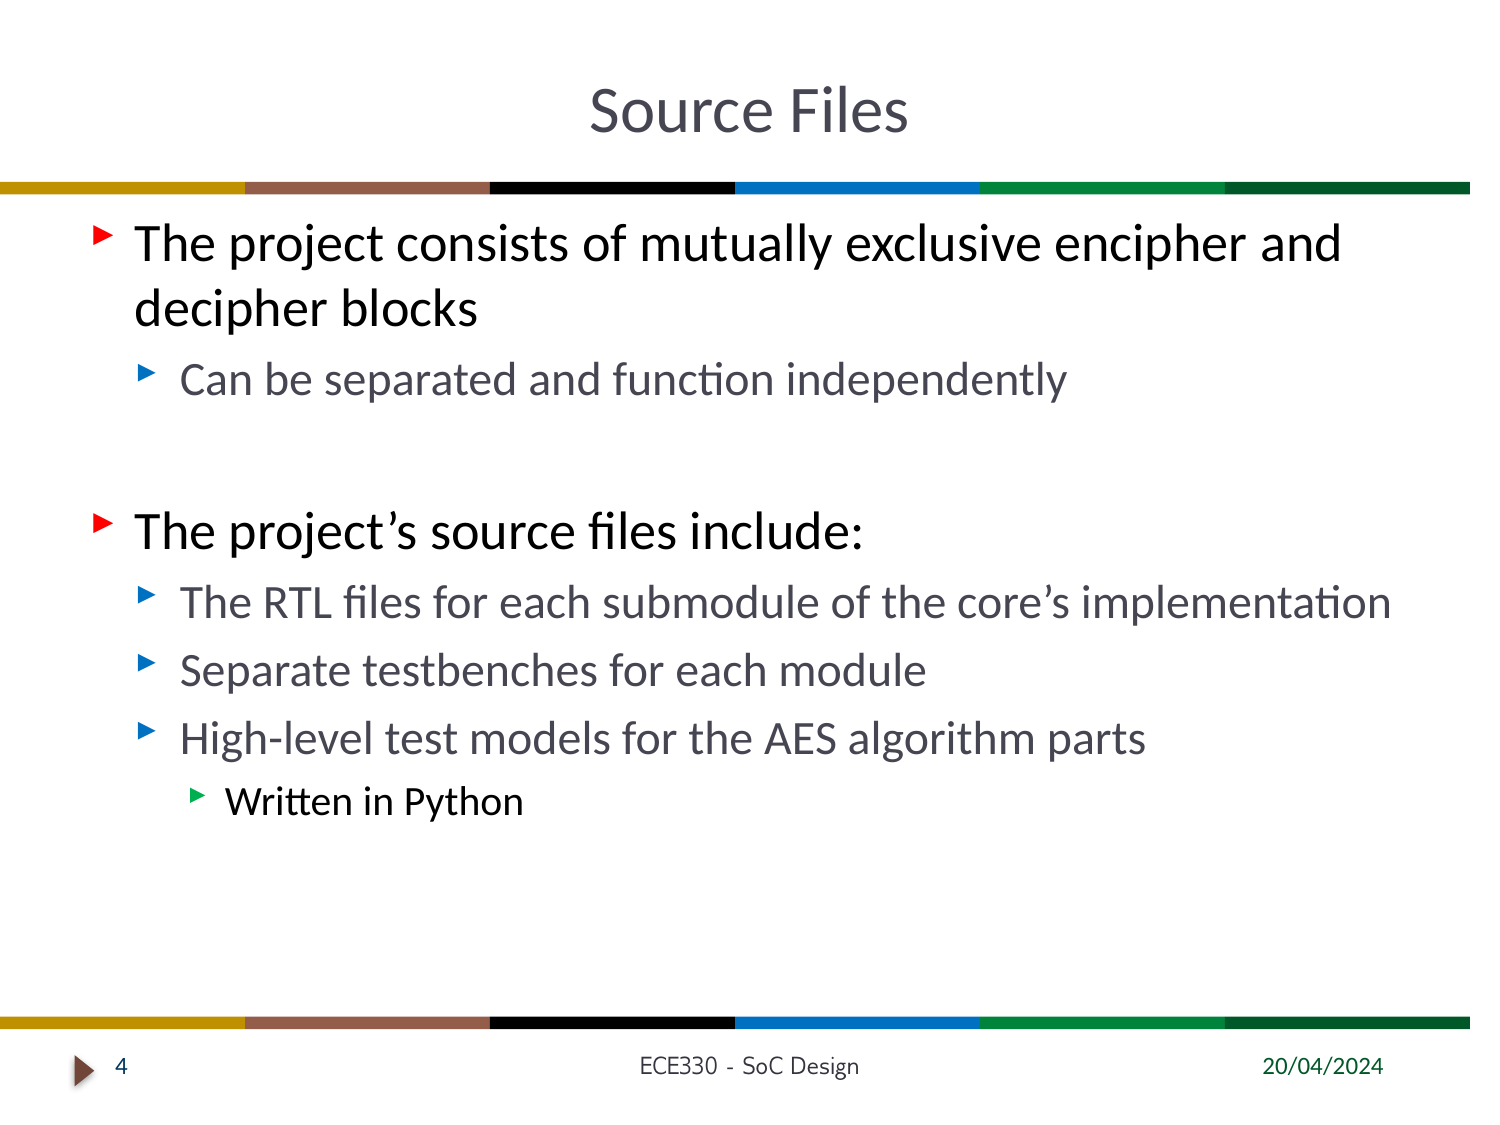

# Source Files
The project consists of mutually exclusive encipher and decipher blocks
Can be separated and function independently

The project’s source files include:
The RTL files for each submodule of the core’s implementation
Separate testbenches for each module
High-level test models for the AES algorithm parts
Written in Python
4
ECE330 - SoC Design
20/04/2024